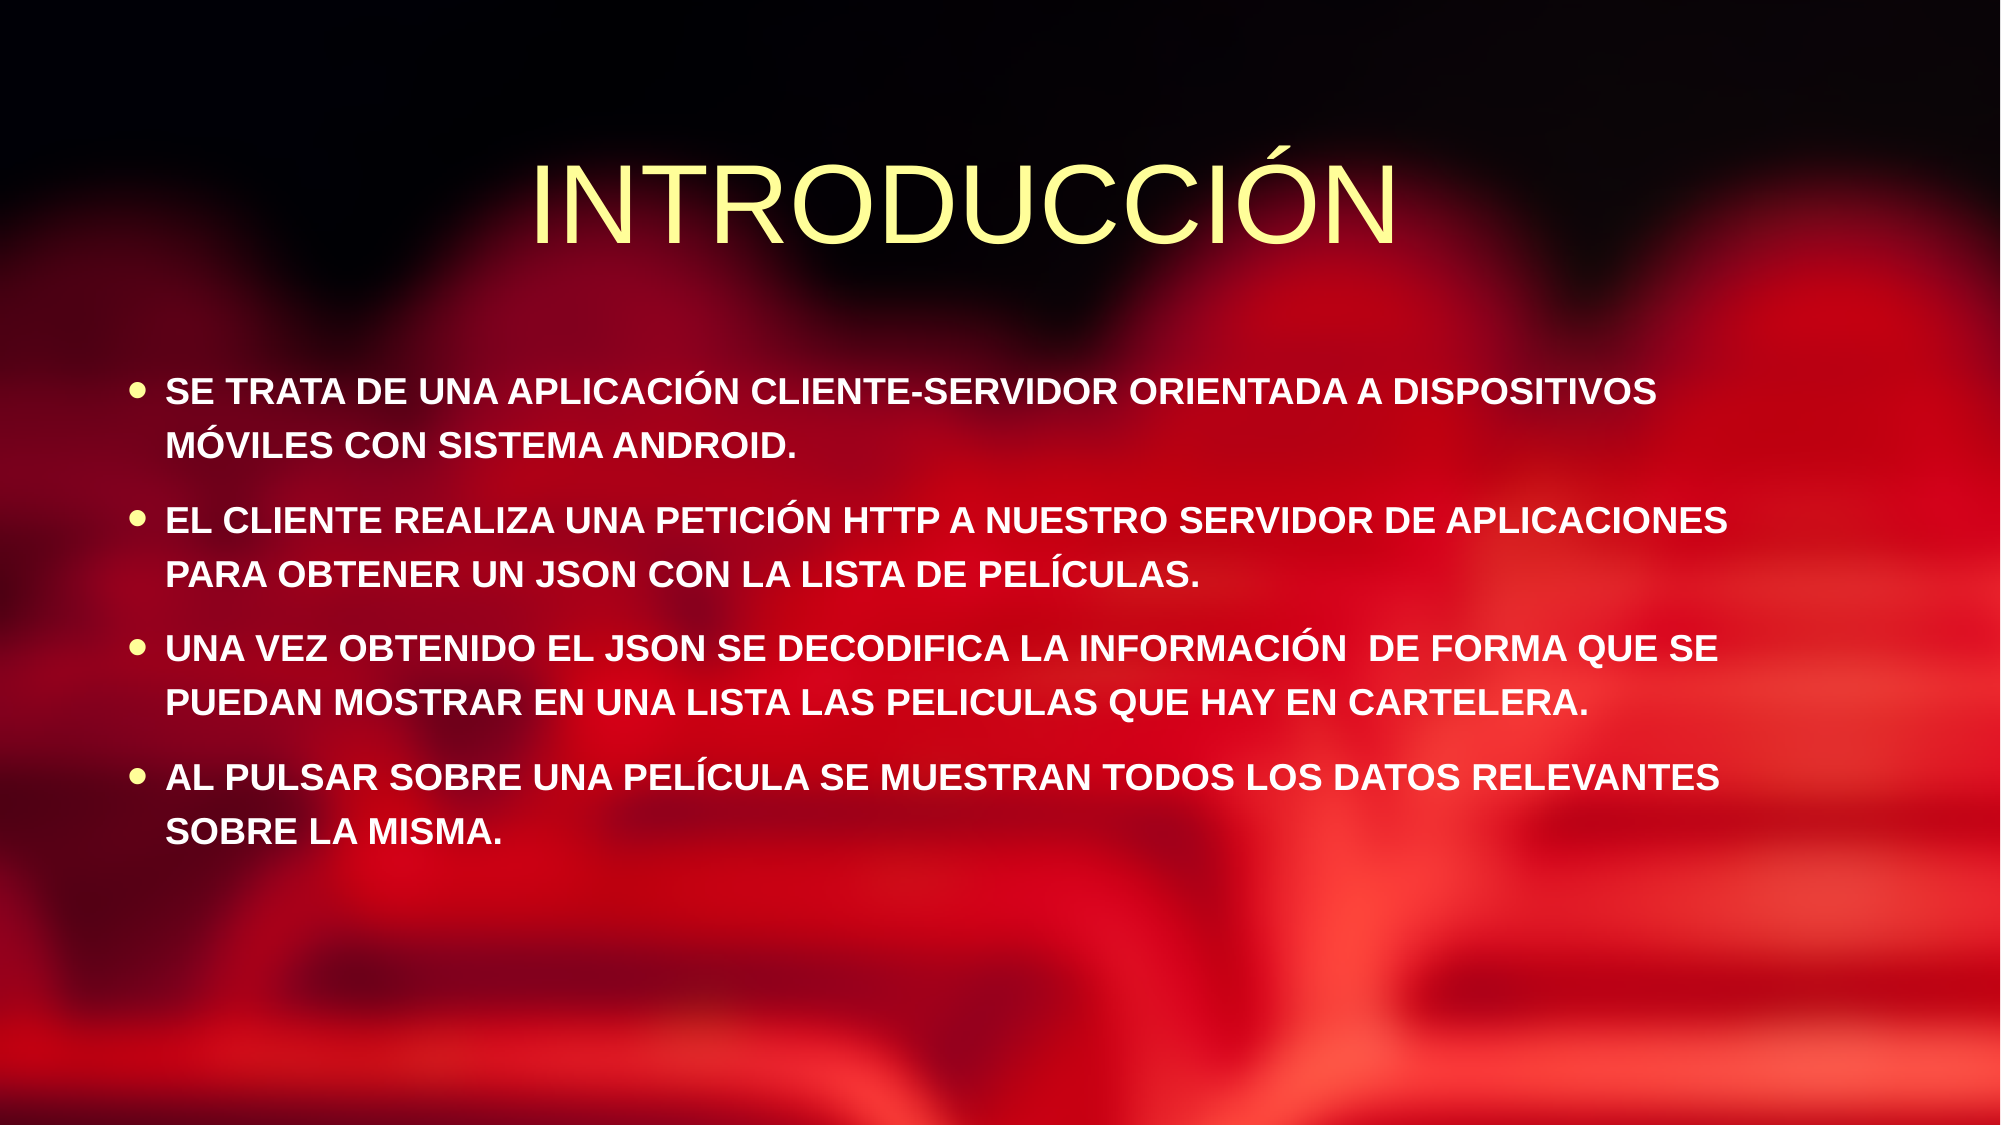

# Introducción
Se trata de una aplicación cliente-servidor orientada a dispositivos móviles CON SISTEMA ANDROID.
El cliente realiza una petición HTTP a nuestro servidor de aplicaciones para OBTENER UN JSON con la lista de películas.
Una vez obtenido el JSON se decodifica la información  de forma que se puedan mostrar en una lista LAS PELICULAS QUE HAY EN CARTELERA.
Al pulsar sobre una película se muestran todos los datos relevantes sobre la misma.